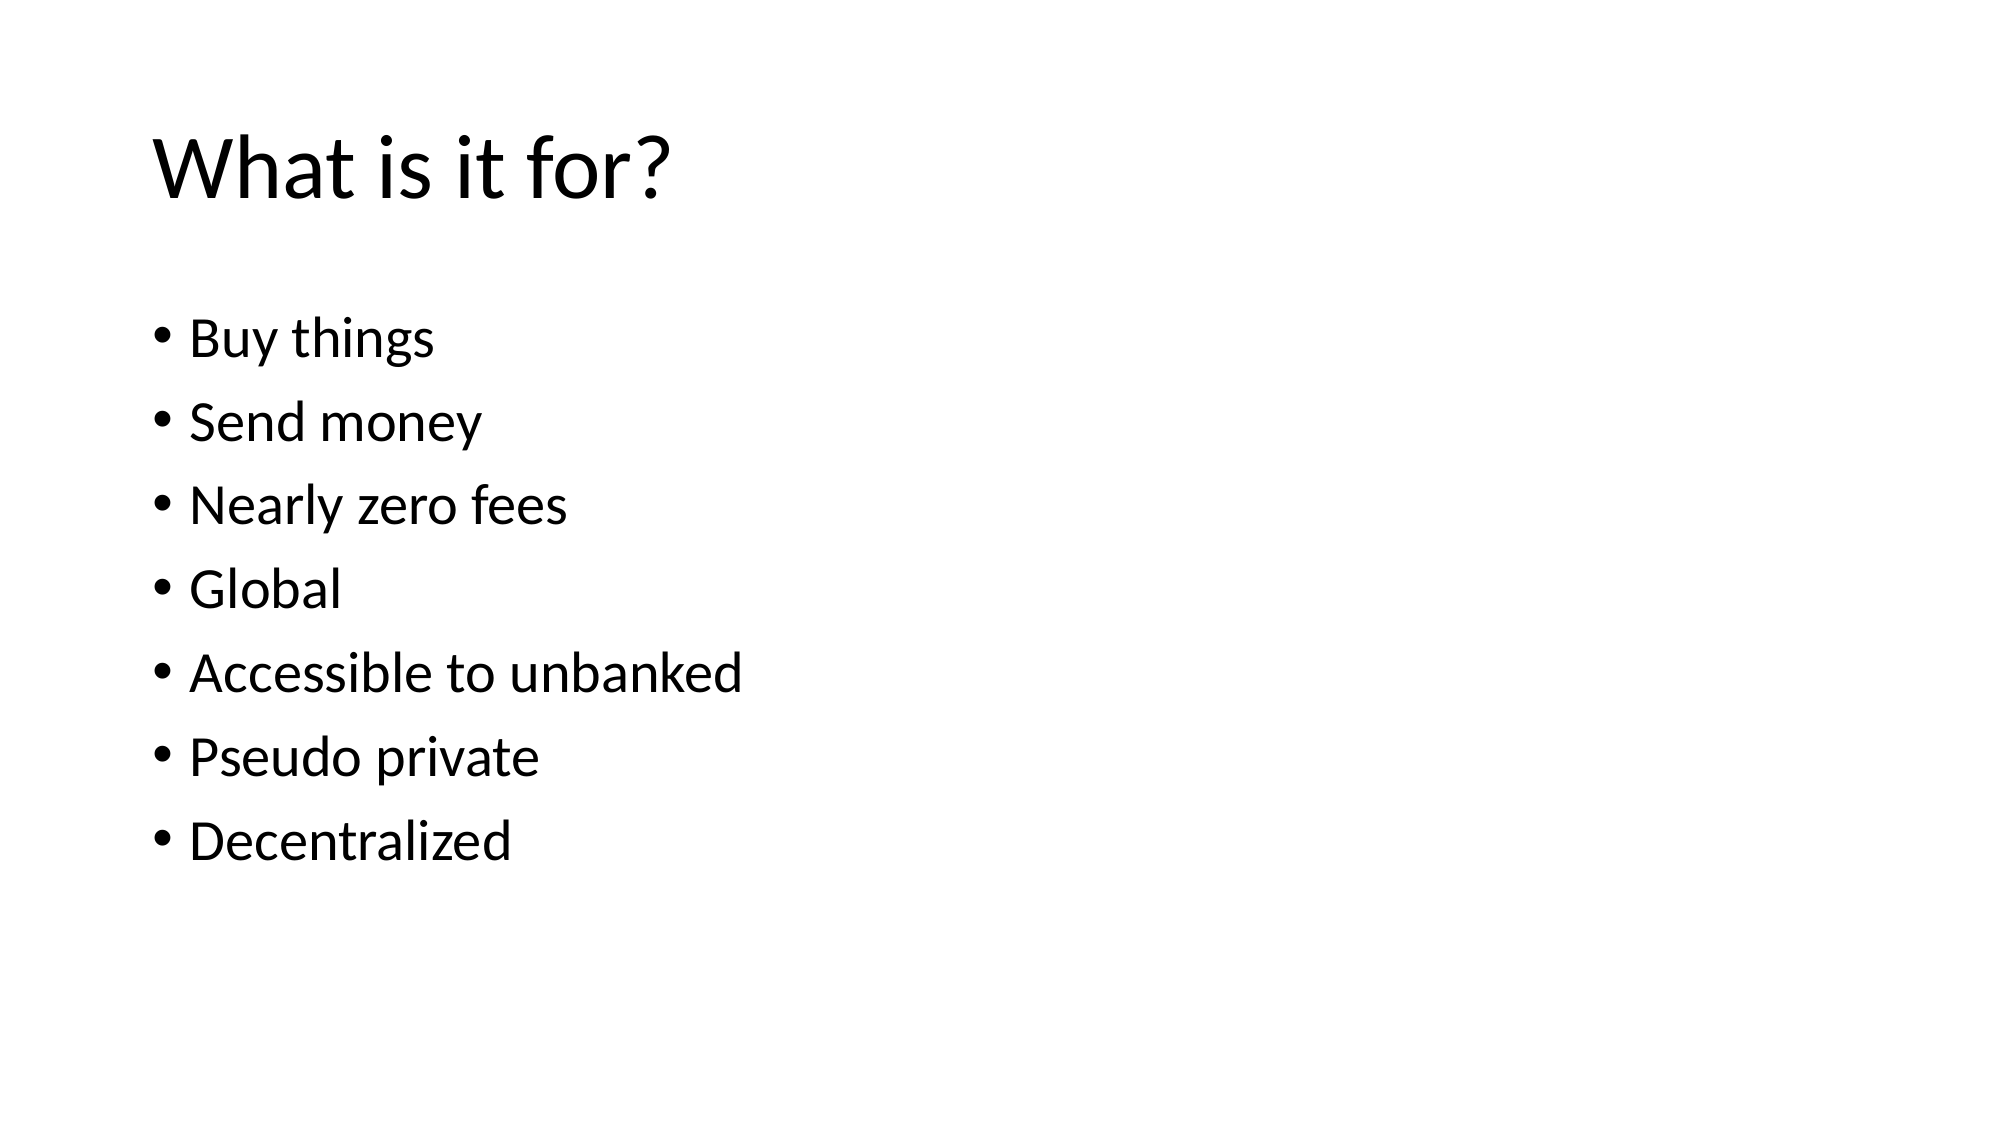

# What is it for?
Buy things
Send money
Nearly zero fees
Global
Accessible to unbanked
Pseudo private
Decentralized